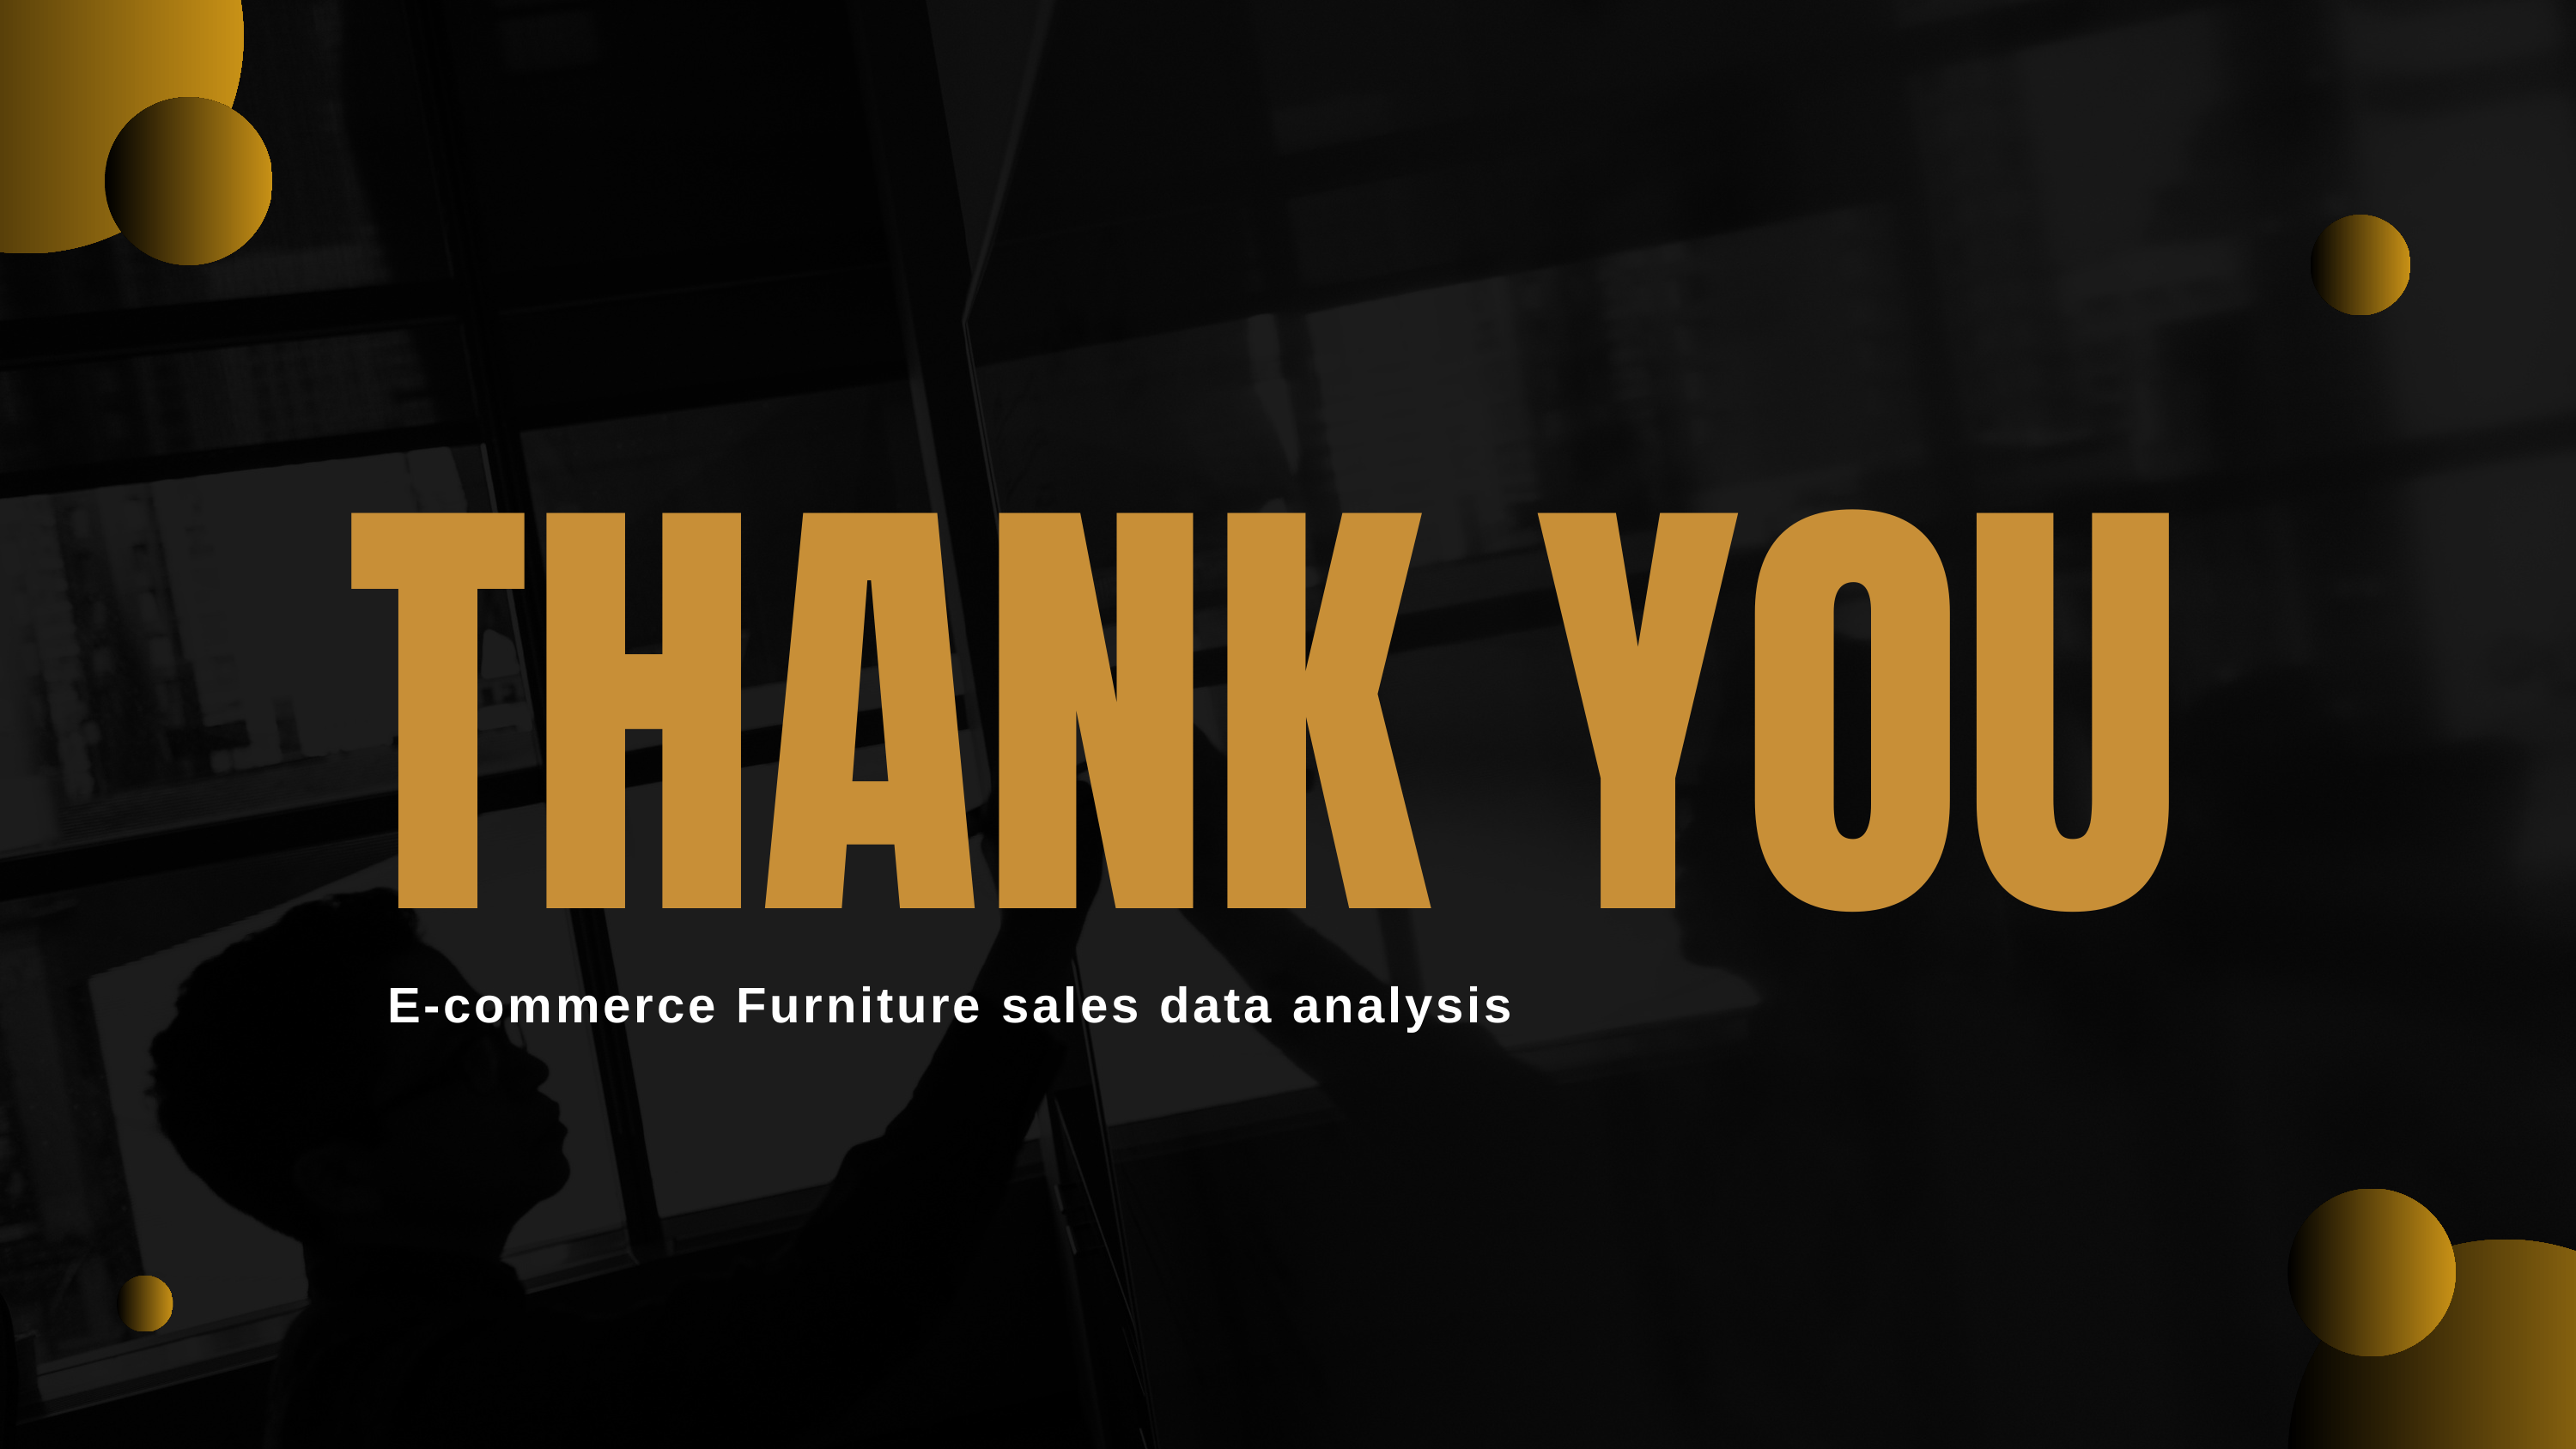

THANK YOU
E-commerce Furniture sales data analysis